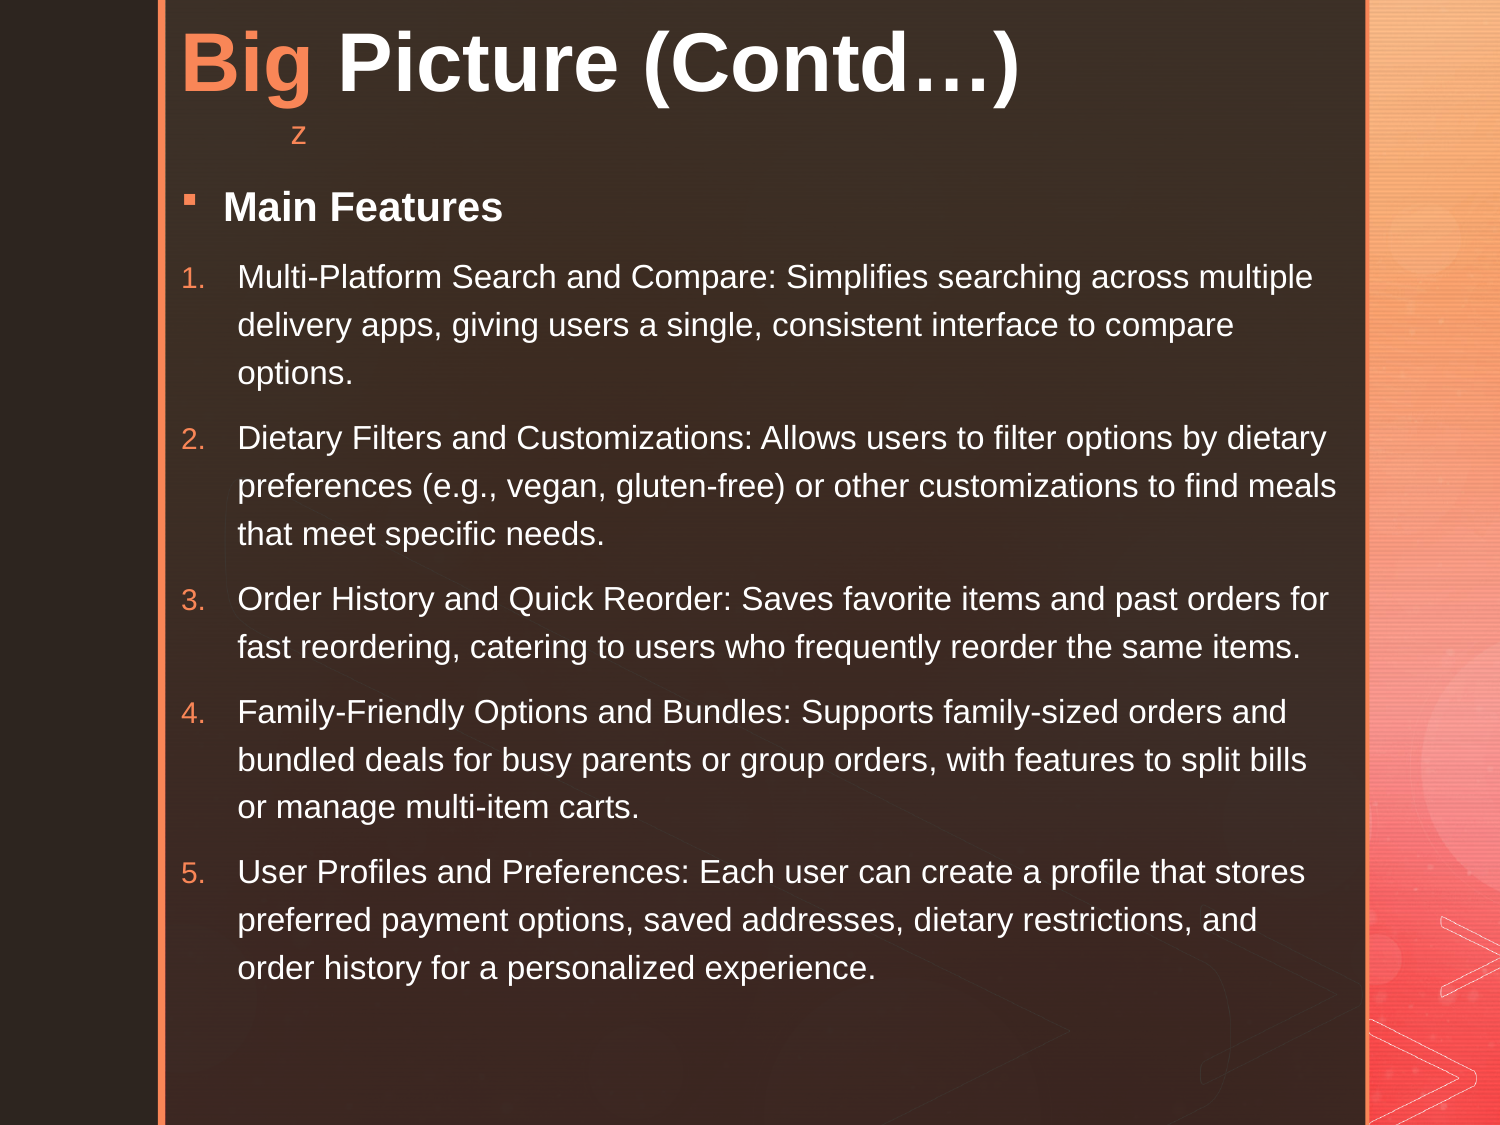

# Big Picture (Contd…)
Main Features
Multi-Platform Search and Compare: Simplifies searching across multiple delivery apps, giving users a single, consistent interface to compare options.
Dietary Filters and Customizations: Allows users to filter options by dietary preferences (e.g., vegan, gluten-free) or other customizations to find meals that meet specific needs.
Order History and Quick Reorder: Saves favorite items and past orders for fast reordering, catering to users who frequently reorder the same items.
Family-Friendly Options and Bundles: Supports family-sized orders and bundled deals for busy parents or group orders, with features to split bills or manage multi-item carts.
User Profiles and Preferences: Each user can create a profile that stores preferred payment options, saved addresses, dietary restrictions, and order history for a personalized experience.